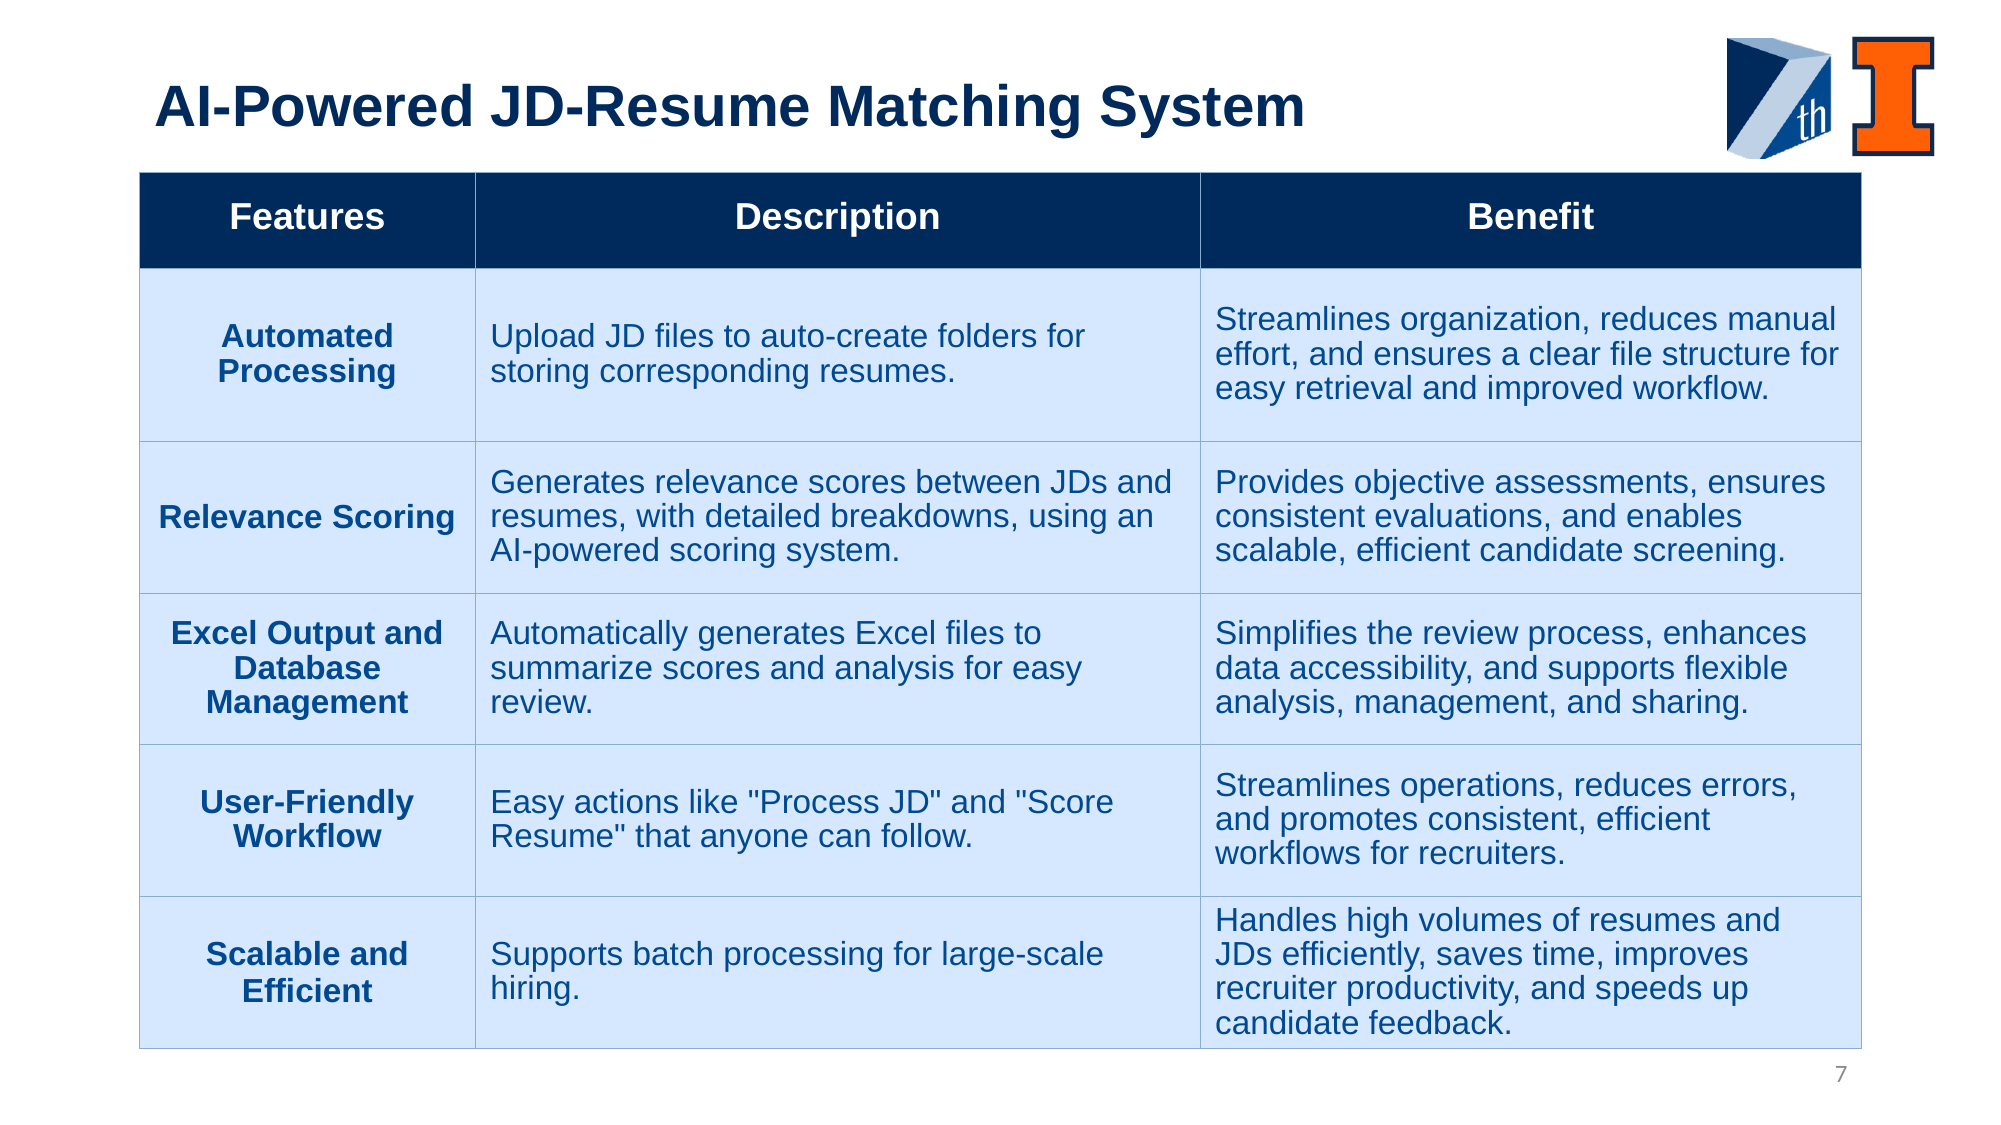

AI-Powered JD-Resume Matching System
| Features | Description | Benefit |
| --- | --- | --- |
| Automated Processing | Upload JD files to auto-create folders for storing corresponding resumes. | Streamlines organization, reduces manual effort, and ensures a clear file structure for easy retrieval and improved workflow. |
| Relevance Scoring | Generates relevance scores between JDs and resumes, with detailed breakdowns, using an AI-powered scoring system. | Provides objective assessments, ensures consistent evaluations, and enables scalable, efficient candidate screening. |
| Excel Output and Database Management | Automatically generates Excel files to summarize scores and analysis for easy review. | Simplifies the review process, enhances data accessibility, and supports flexible analysis, management, and sharing. |
| User-Friendly Workflow | Easy actions like "Process JD" and "Score Resume" that anyone can follow. | Streamlines operations, reduces errors, and promotes consistent, efficient workflows for recruiters. |
| Scalable and Efficient | Supports batch processing for large-scale hiring. | Handles high volumes of resumes and JDs efficiently, saves time, improves recruiter productivity, and speeds up candidate feedback. |
7